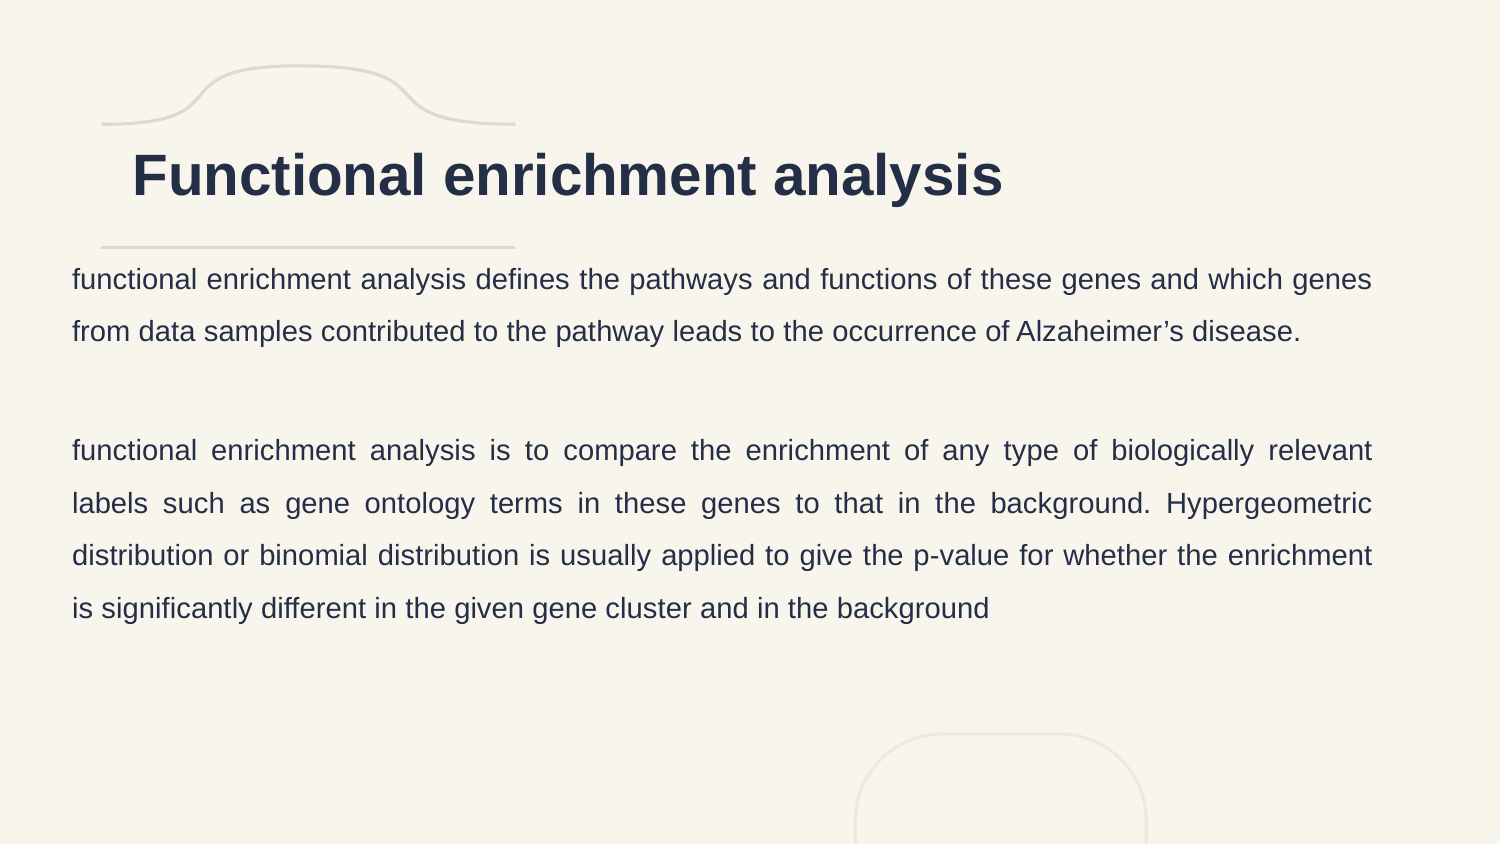

# Functional enrichment analysis
functional enrichment analysis defines the pathways and functions of these genes and which genes from data samples contributed to the pathway leads to the occurrence of Alzaheimer’s disease.
functional enrichment analysis is to compare the enrichment of any type of biologically relevant labels such as gene ontology terms in these genes to that in the background. Hypergeometric distribution or binomial distribution is usually applied to give the p-value for whether the enrichment is significantly different in the given gene cluster and in the background